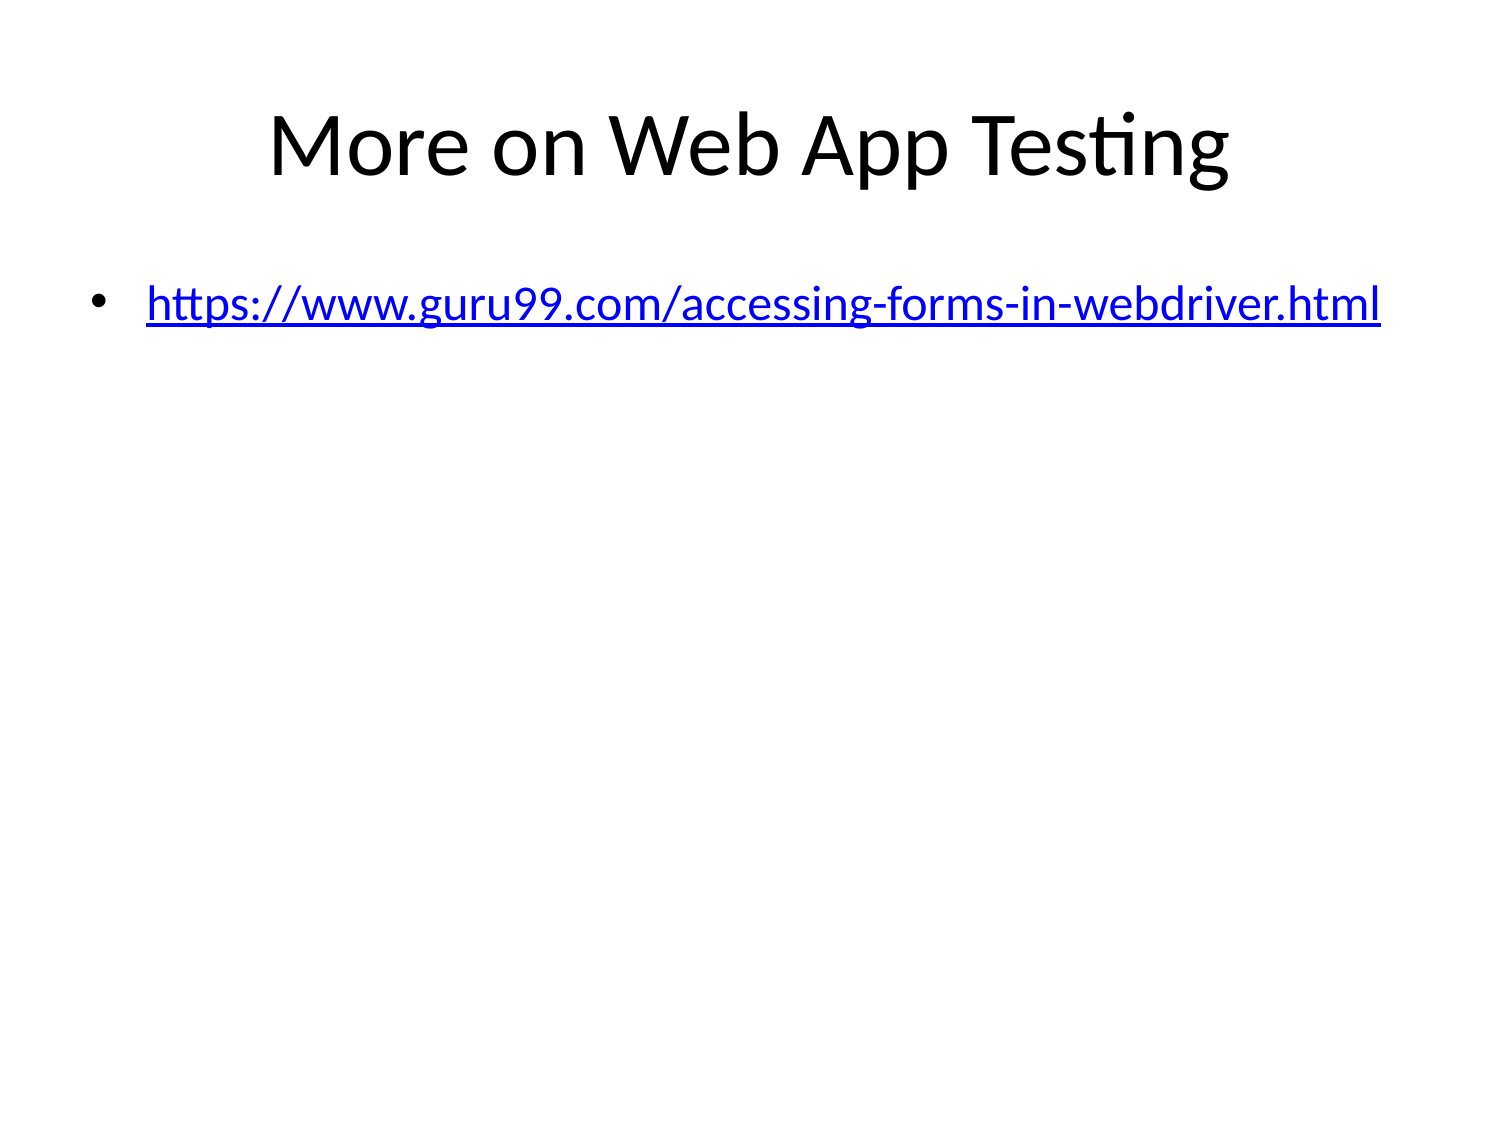

# More on Web App Testing
https://www.guru99.com/accessing-forms-in-webdriver.html